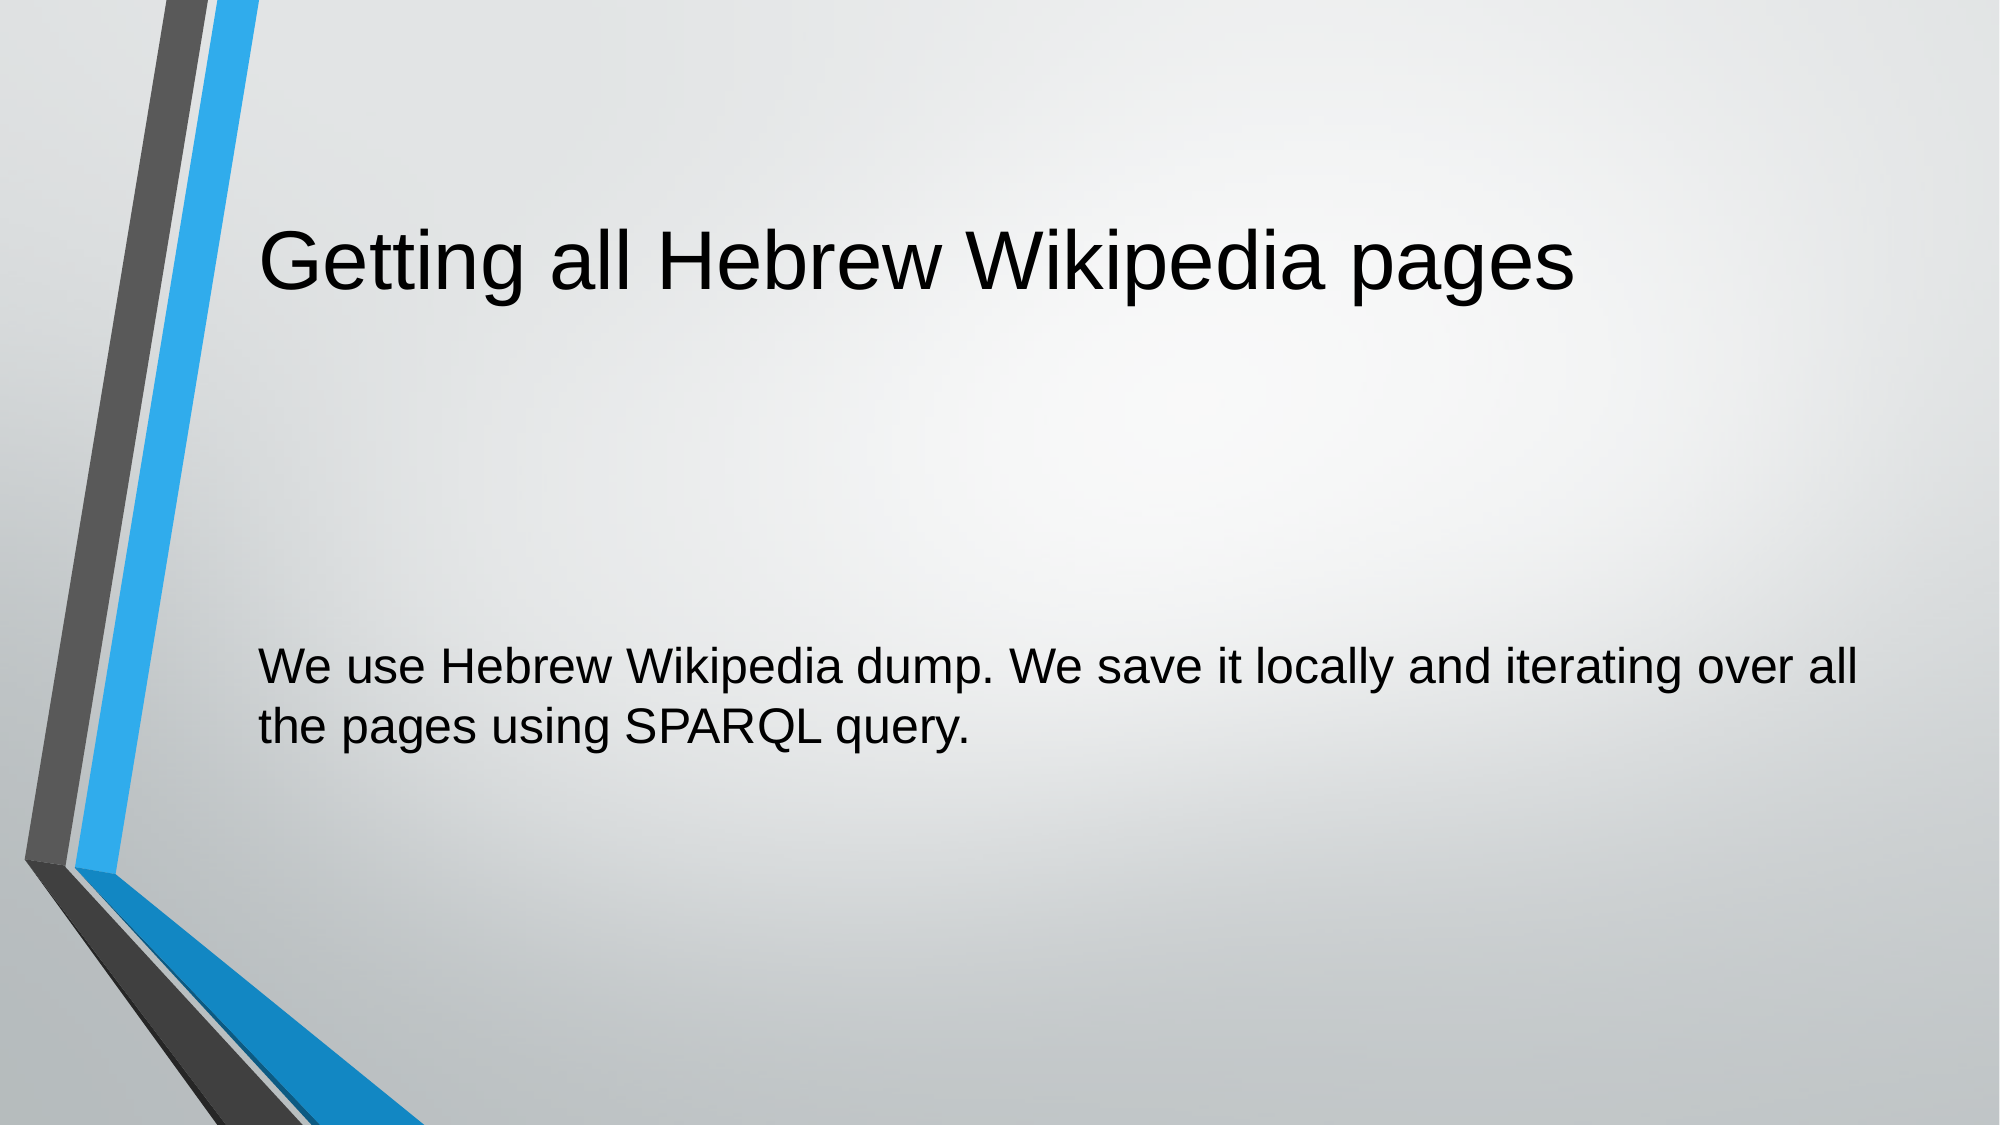

# Getting all Hebrew Wikipedia pages
We use Hebrew Wikipedia dump. We save it locally and iterating over all the pages using SPARQL query.